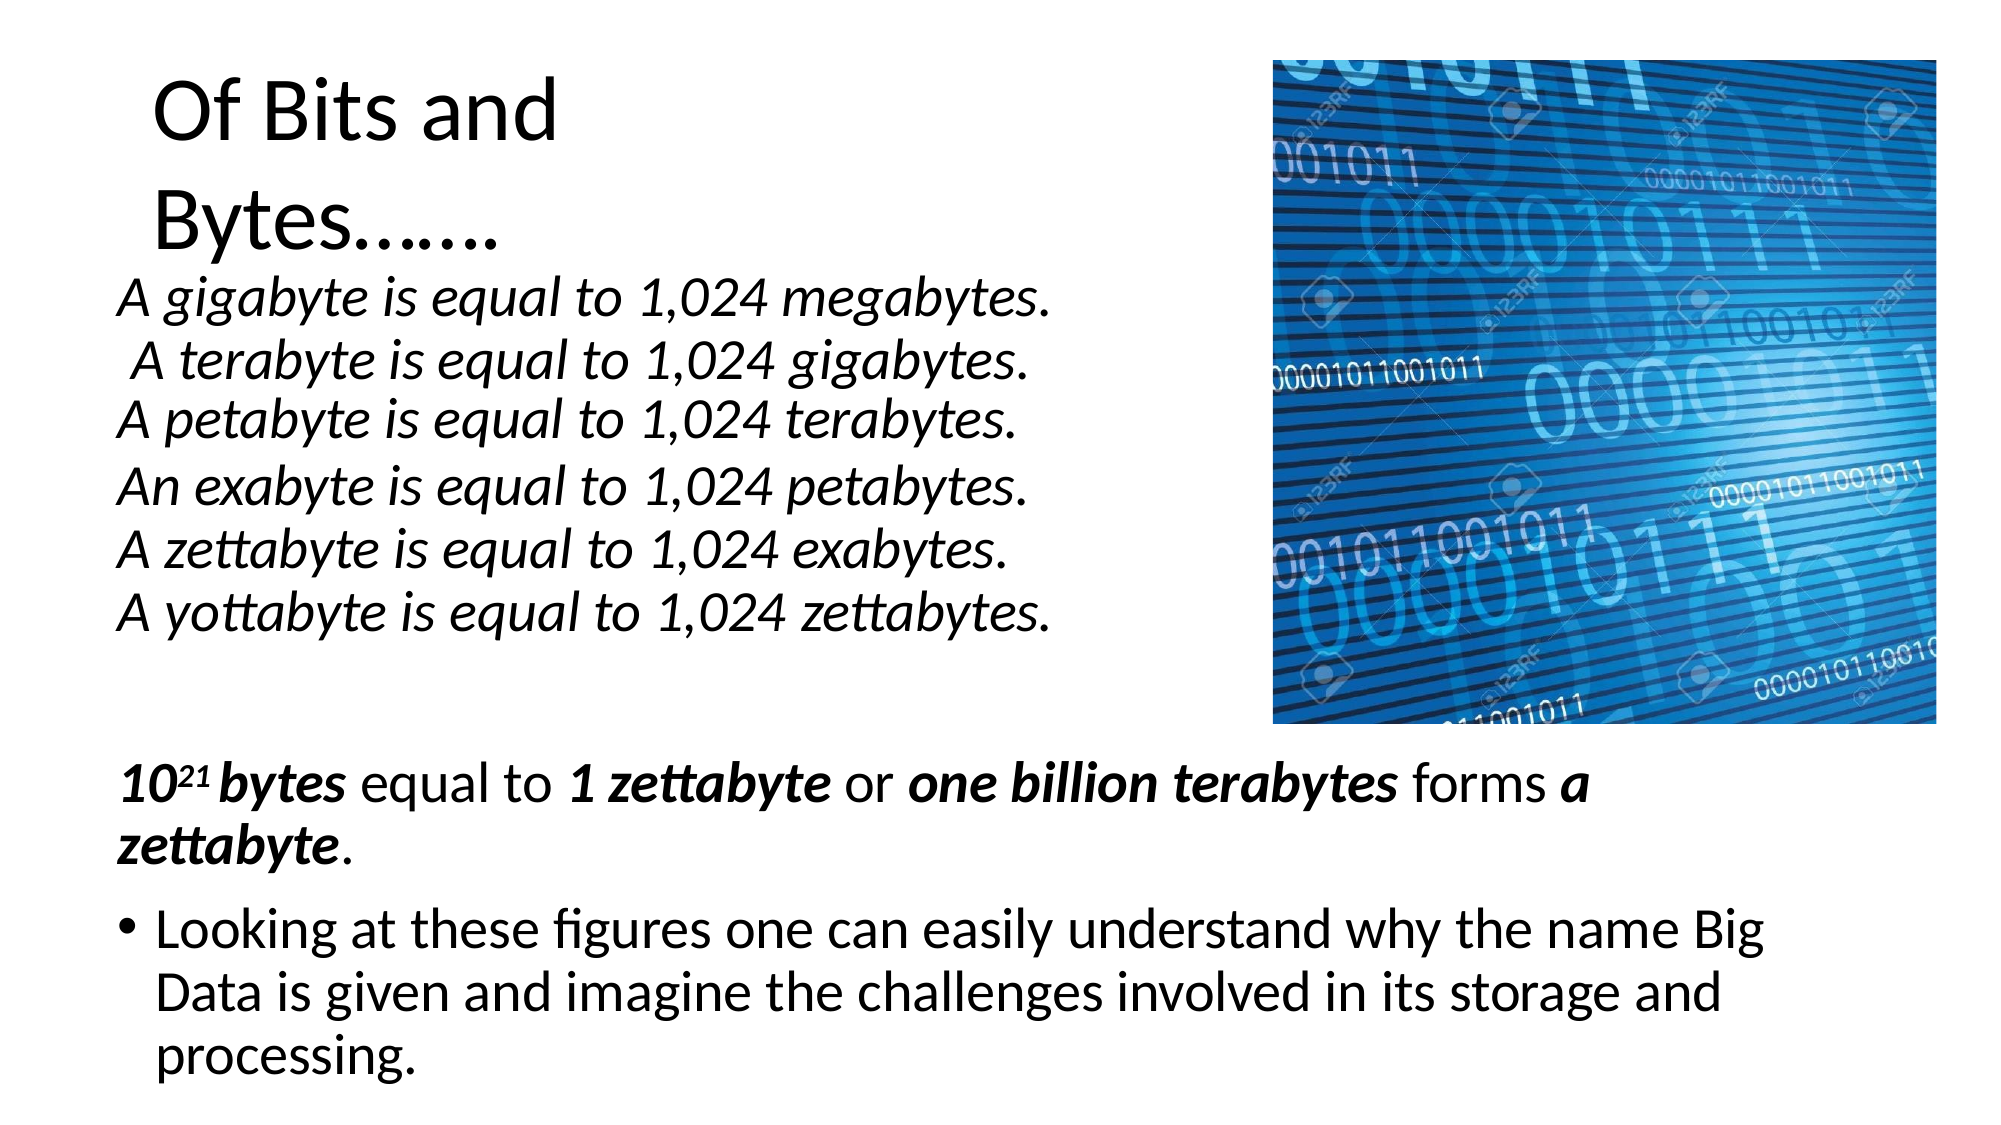

# Of Bits and Bytes…….
A gigabyte is equal to 1,024 megabytes.  A terabyte is equal to 1,024 gigabytes.
A petabyte is equal to 1,024 terabytes.
An exabyte is equal to 1,024 petabytes.  A zettabyte is equal to 1,024 exabytes.  A yottabyte is equal to 1,024 zettabytes.

1021 bytes equal to 1 zettabyte or one billion terabytes forms a  zettabyte.
Looking at these figures one can easily understand why the name Big  Data is given and imagine the challenges involved in its storage and  processing.